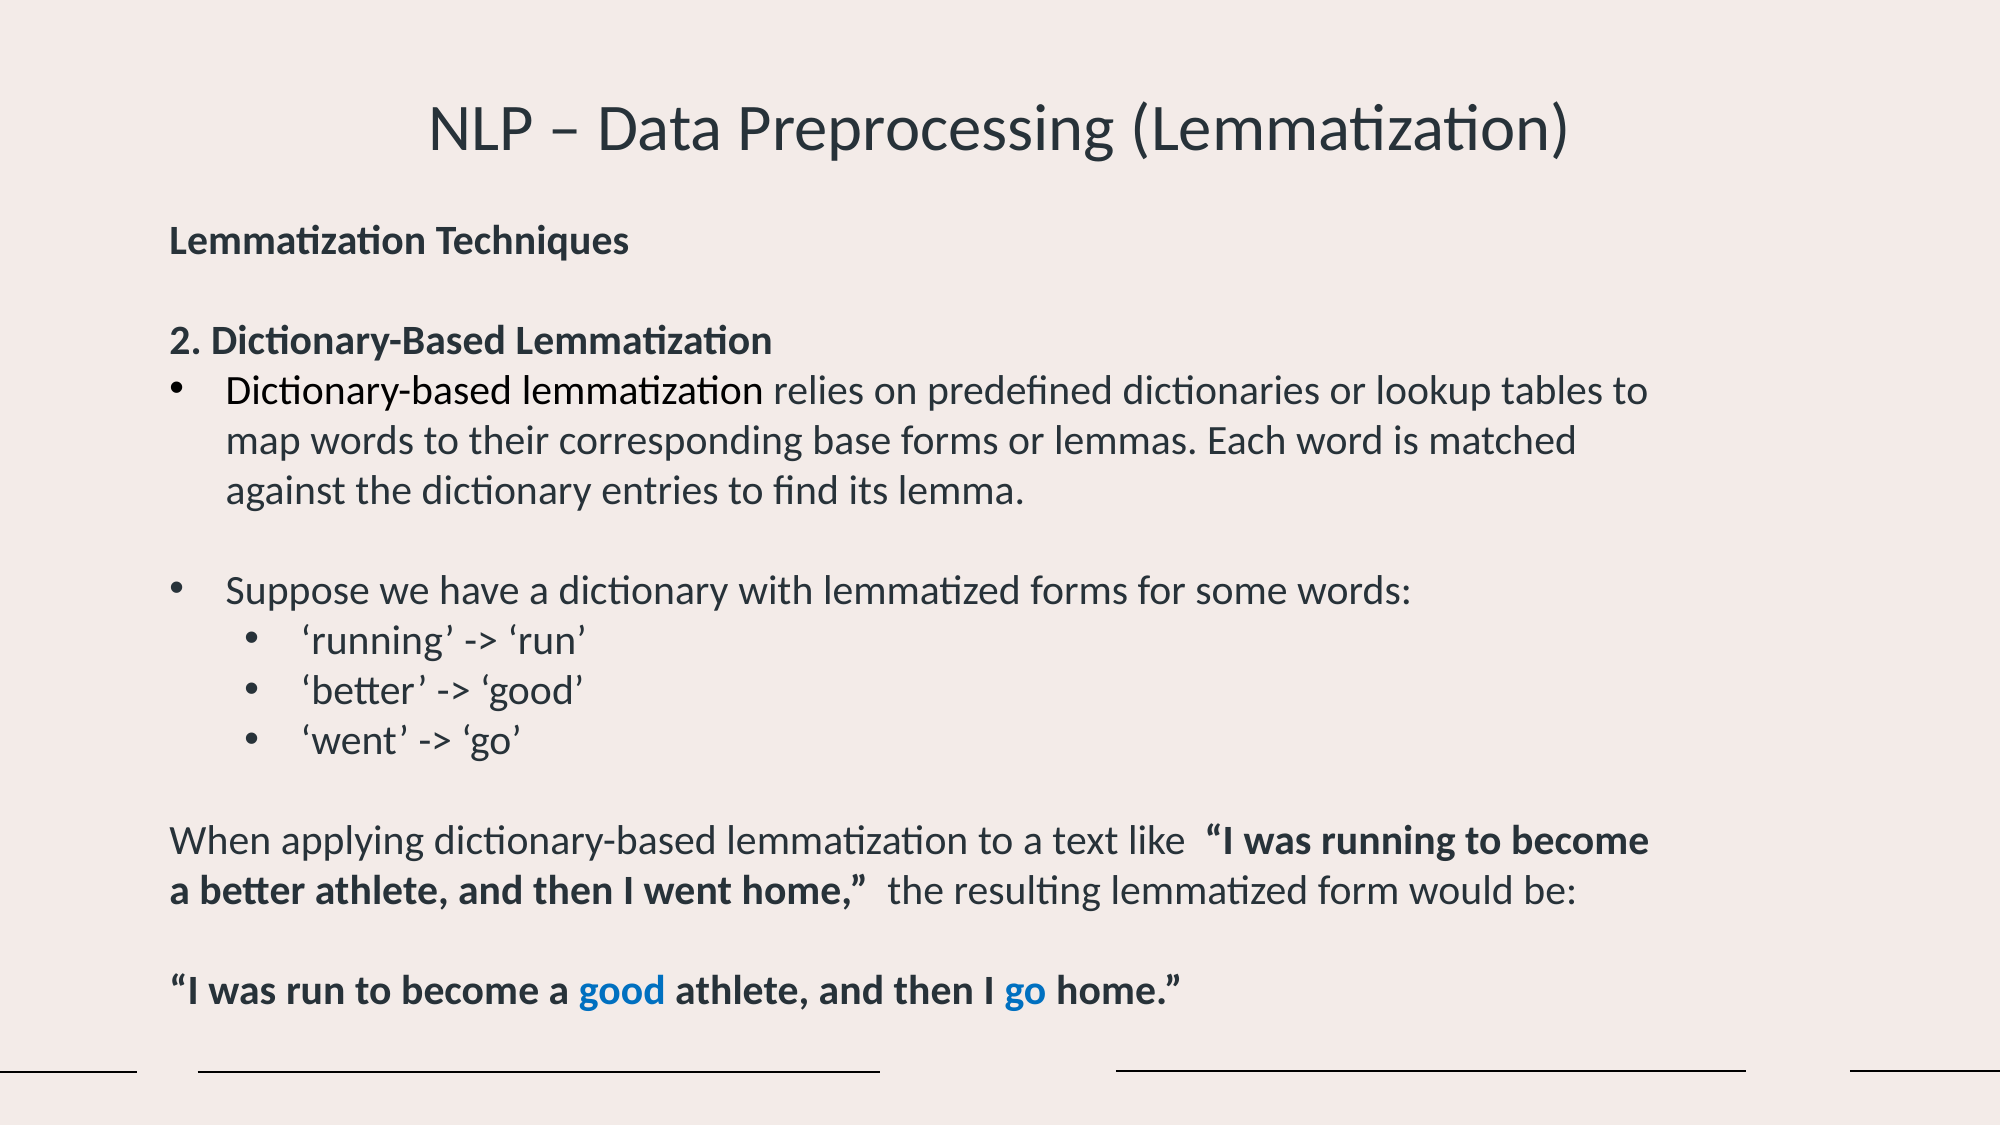

NLP – Data Preprocessing (Lemmatization)

Lemmatization Techniques

2. Dictionary-Based Lemmatization
Dictionary-based lemmatization relies on predefined dictionaries or lookup tables to map words to their corresponding base forms or lemmas. Each word is matched against the dictionary entries to find its lemma.

Suppose we have a dictionary with lemmatized forms for some words:
‘running’ -> ‘run’
‘better’ -> ‘good’
‘went’ -> ‘go’

When applying dictionary-based lemmatization to a text like  “I was running to become a better athlete, and then I went home,”  the resulting lemmatized form would be:

“I was run to become a good athlete, and then I go home.”